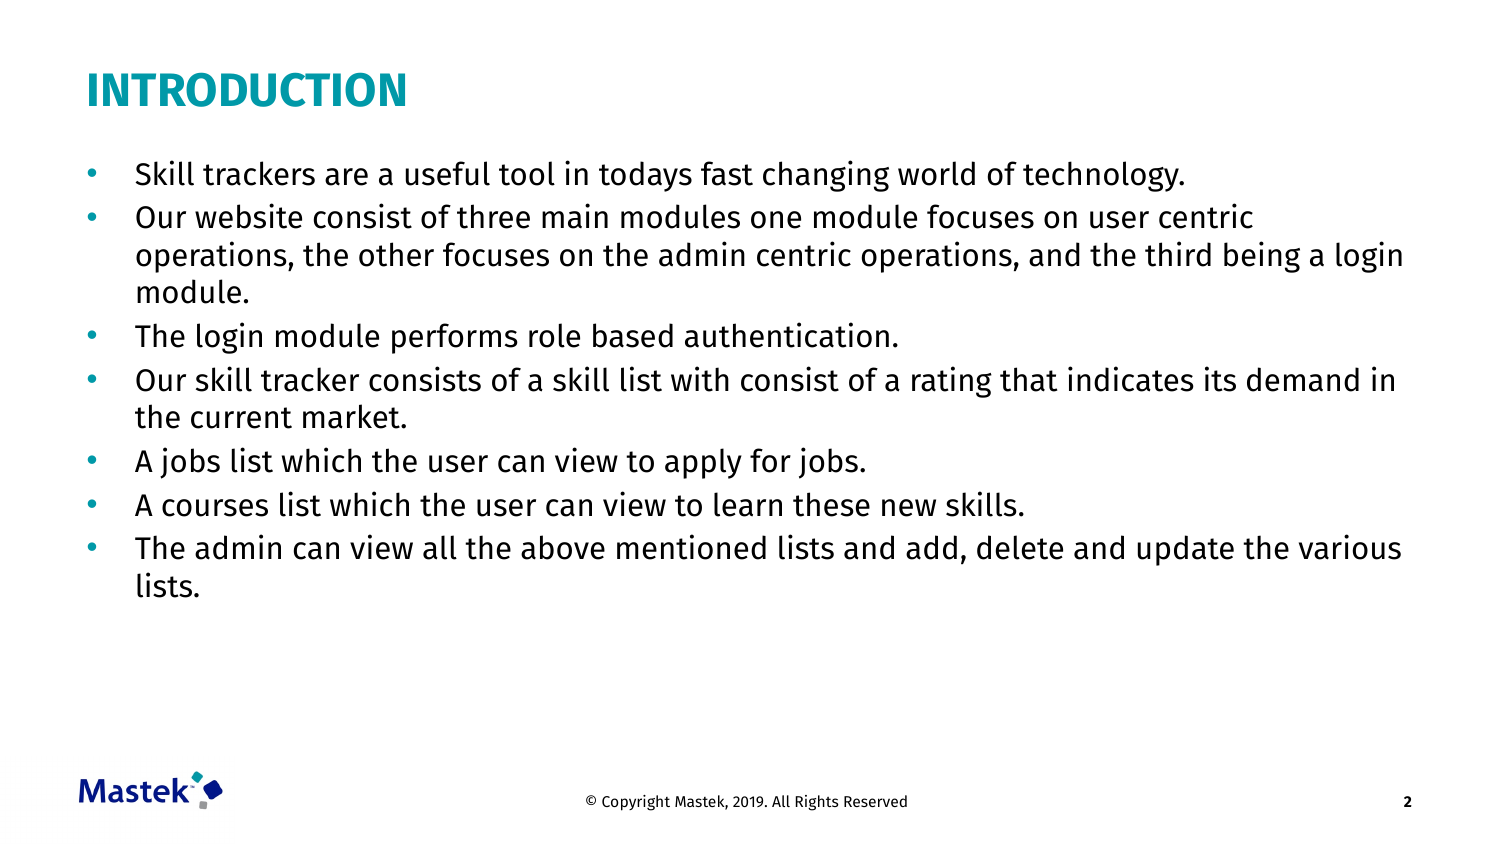

INTRODUCTION
Skill trackers are a useful tool in todays fast changing world of technology.
Our website consist of three main modules one module focuses on user centric operations, the other focuses on the admin centric operations, and the third being a login module.
The login module performs role based authentication.
Our skill tracker consists of a skill list with consist of a rating that indicates its demand in the current market.
A jobs list which the user can view to apply for jobs.
A courses list which the user can view to learn these new skills.
The admin can view all the above mentioned lists and add, delete and update the various lists.